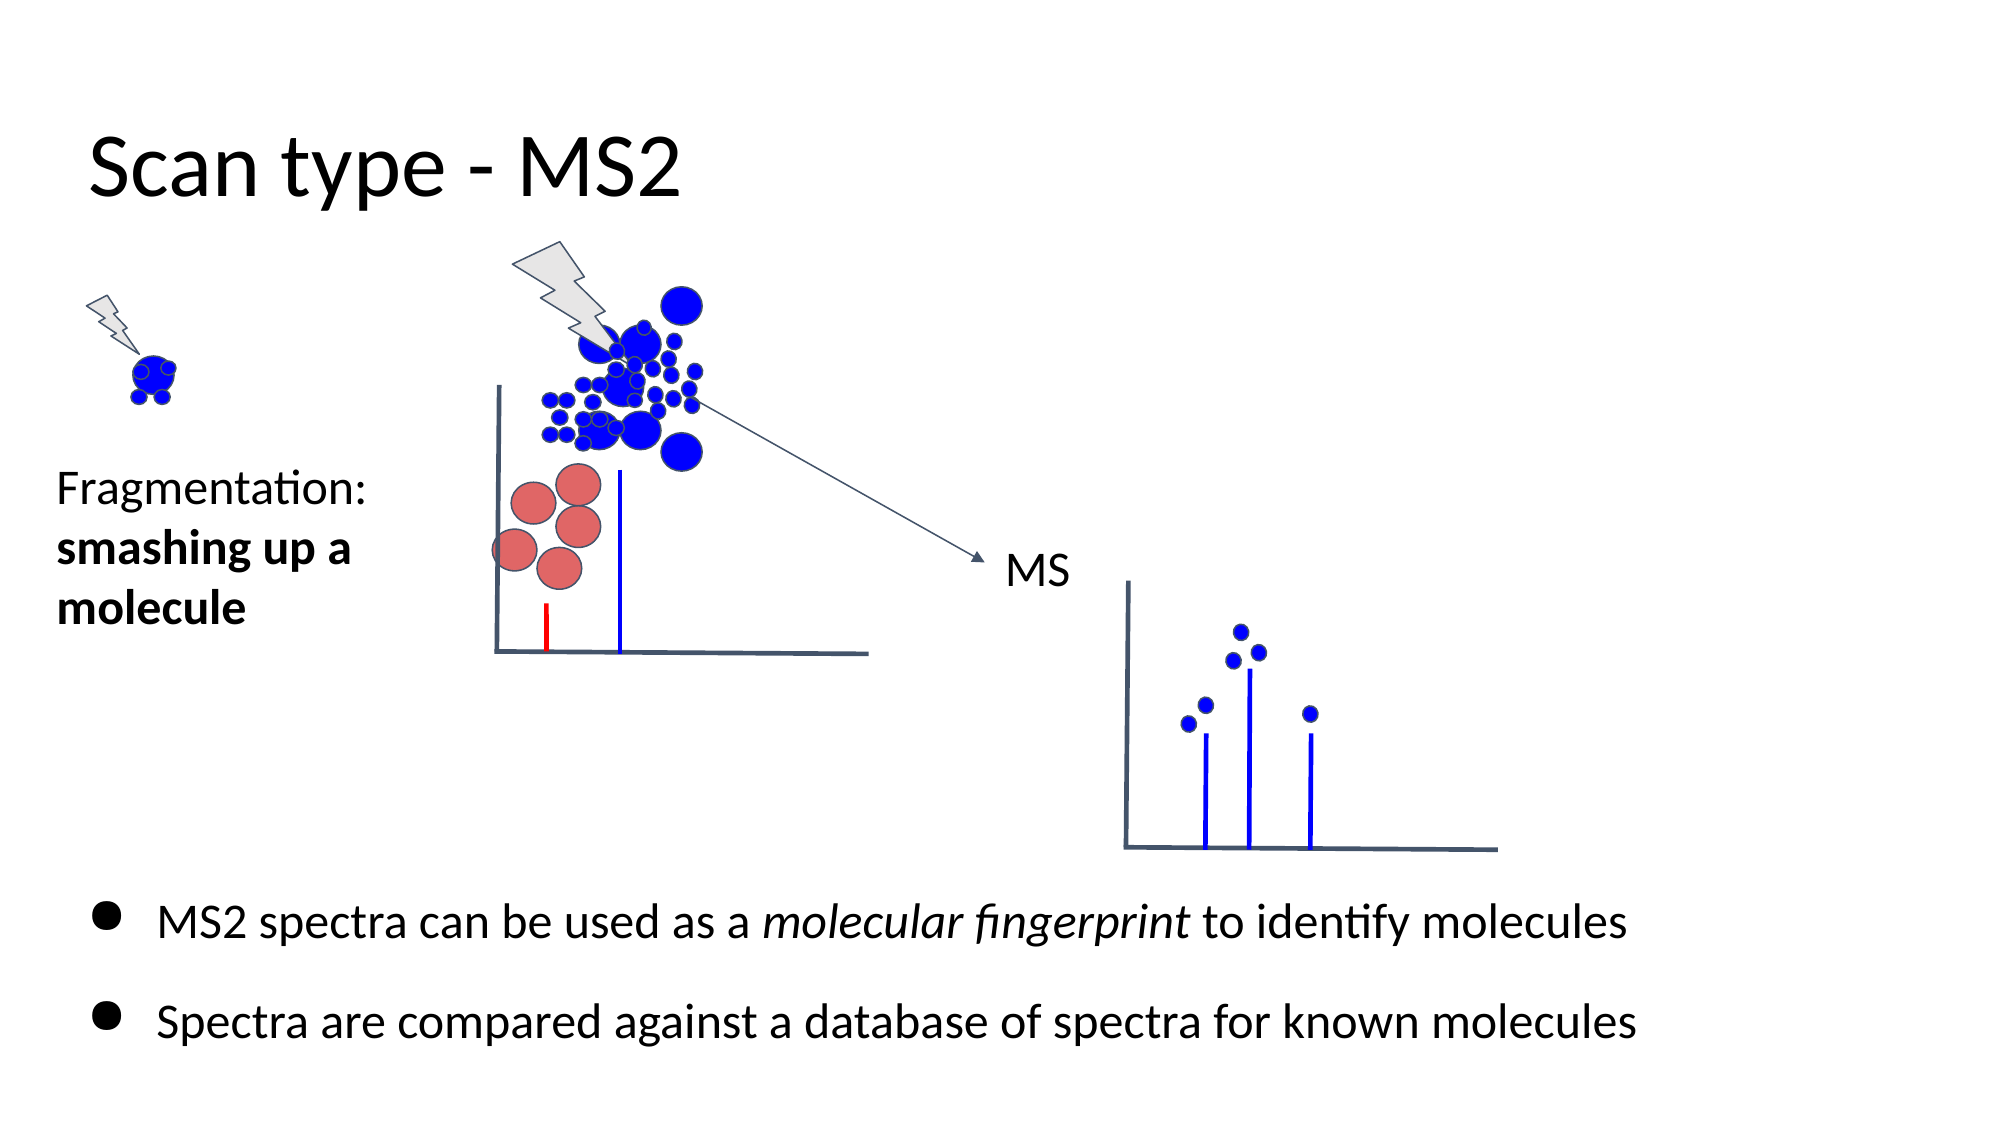

# Scan type - MS2

Fragmentation: smashing up a molecule

MS

MS2 spectra can be used as a molecular fingerprint to identify molecules

Spectra are compared against a database of spectra for known molecules